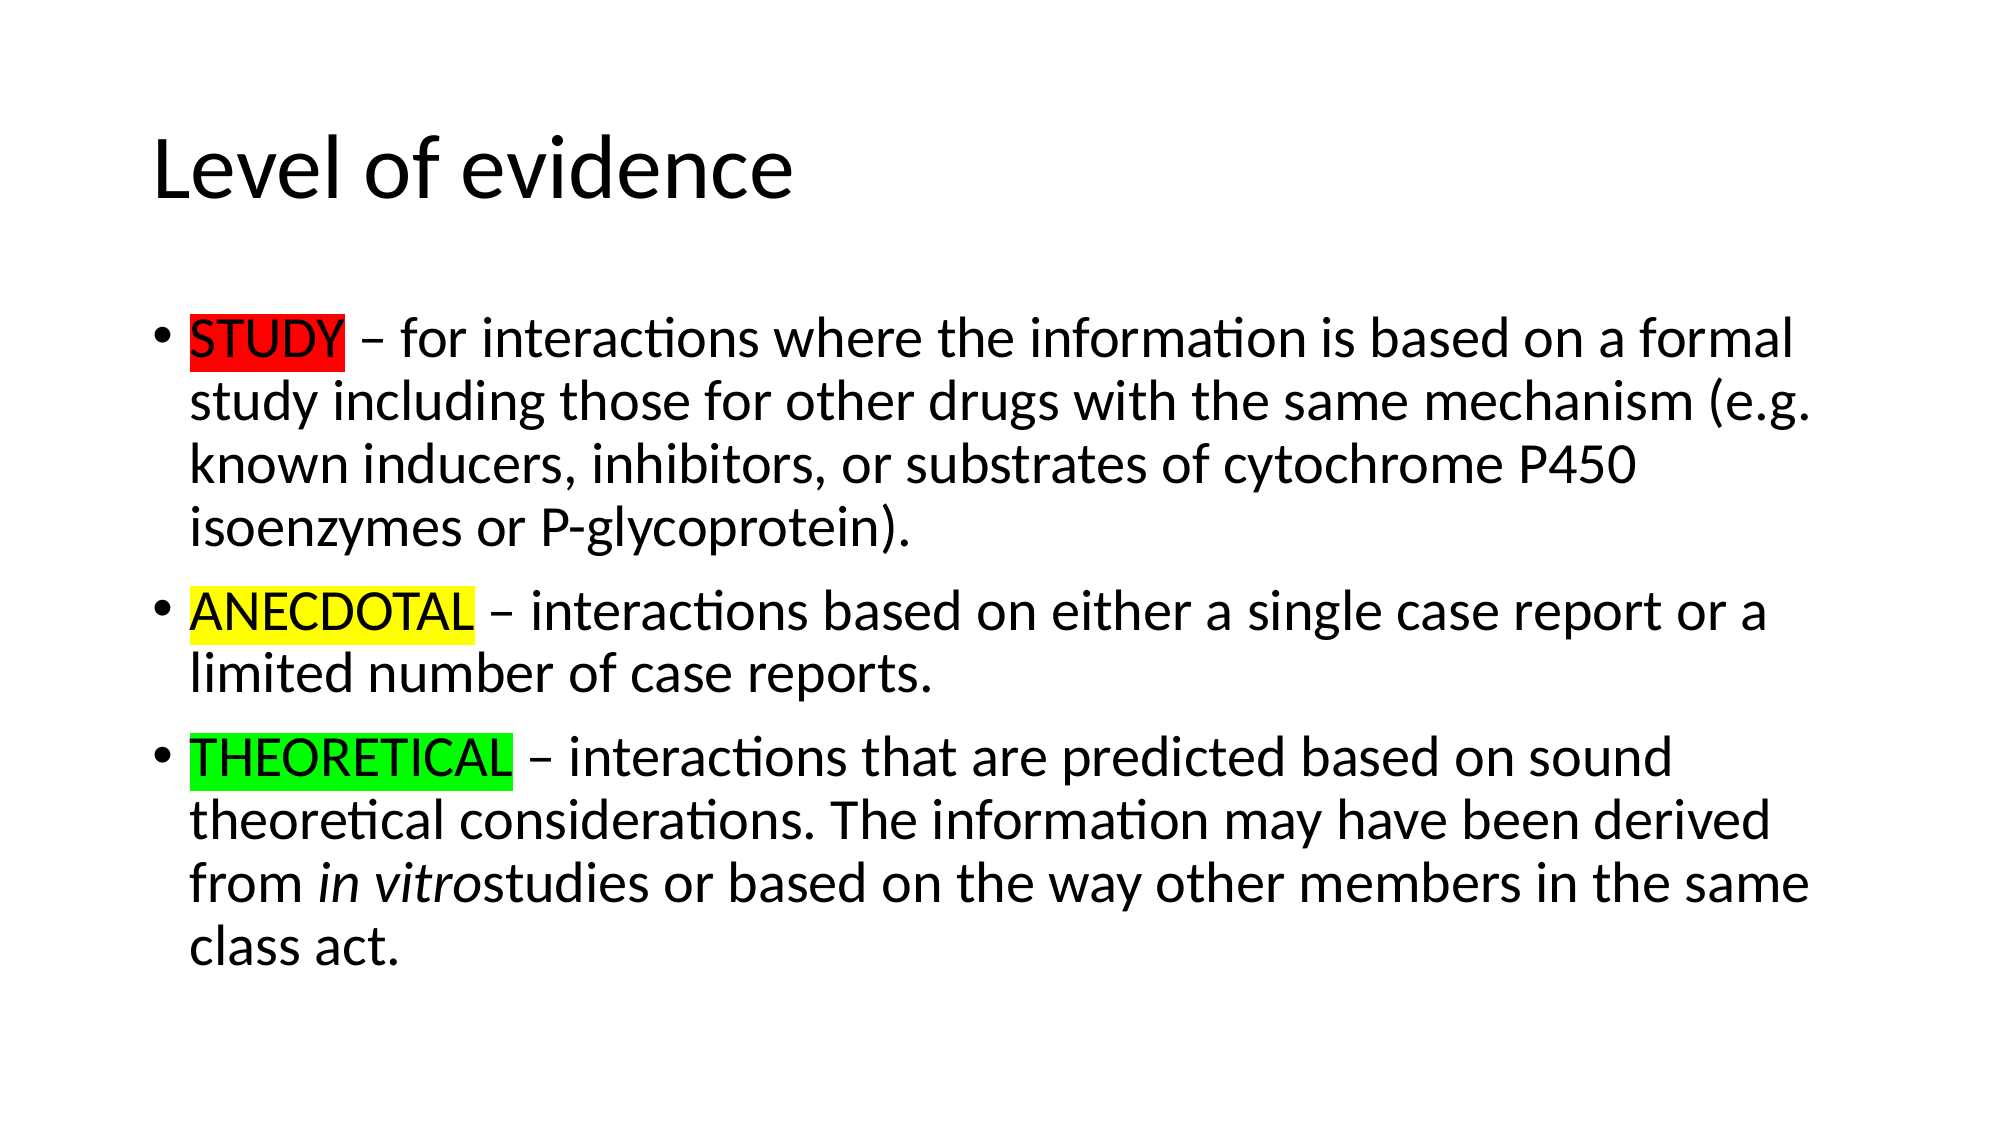

# Level of evidence
STUDY – for interactions where the information is based on a formal study including those for other drugs with the same mechanism (e.g. known inducers, inhibitors, or substrates of cytochrome P450 isoenzymes or P-glycoprotein).
ANECDOTAL – interactions based on either a single case report or a limited number of case reports.
THEORETICAL – interactions that are predicted based on sound theoretical considerations. The information may have been derived from in vitrostudies or based on the way other members in the same class act.